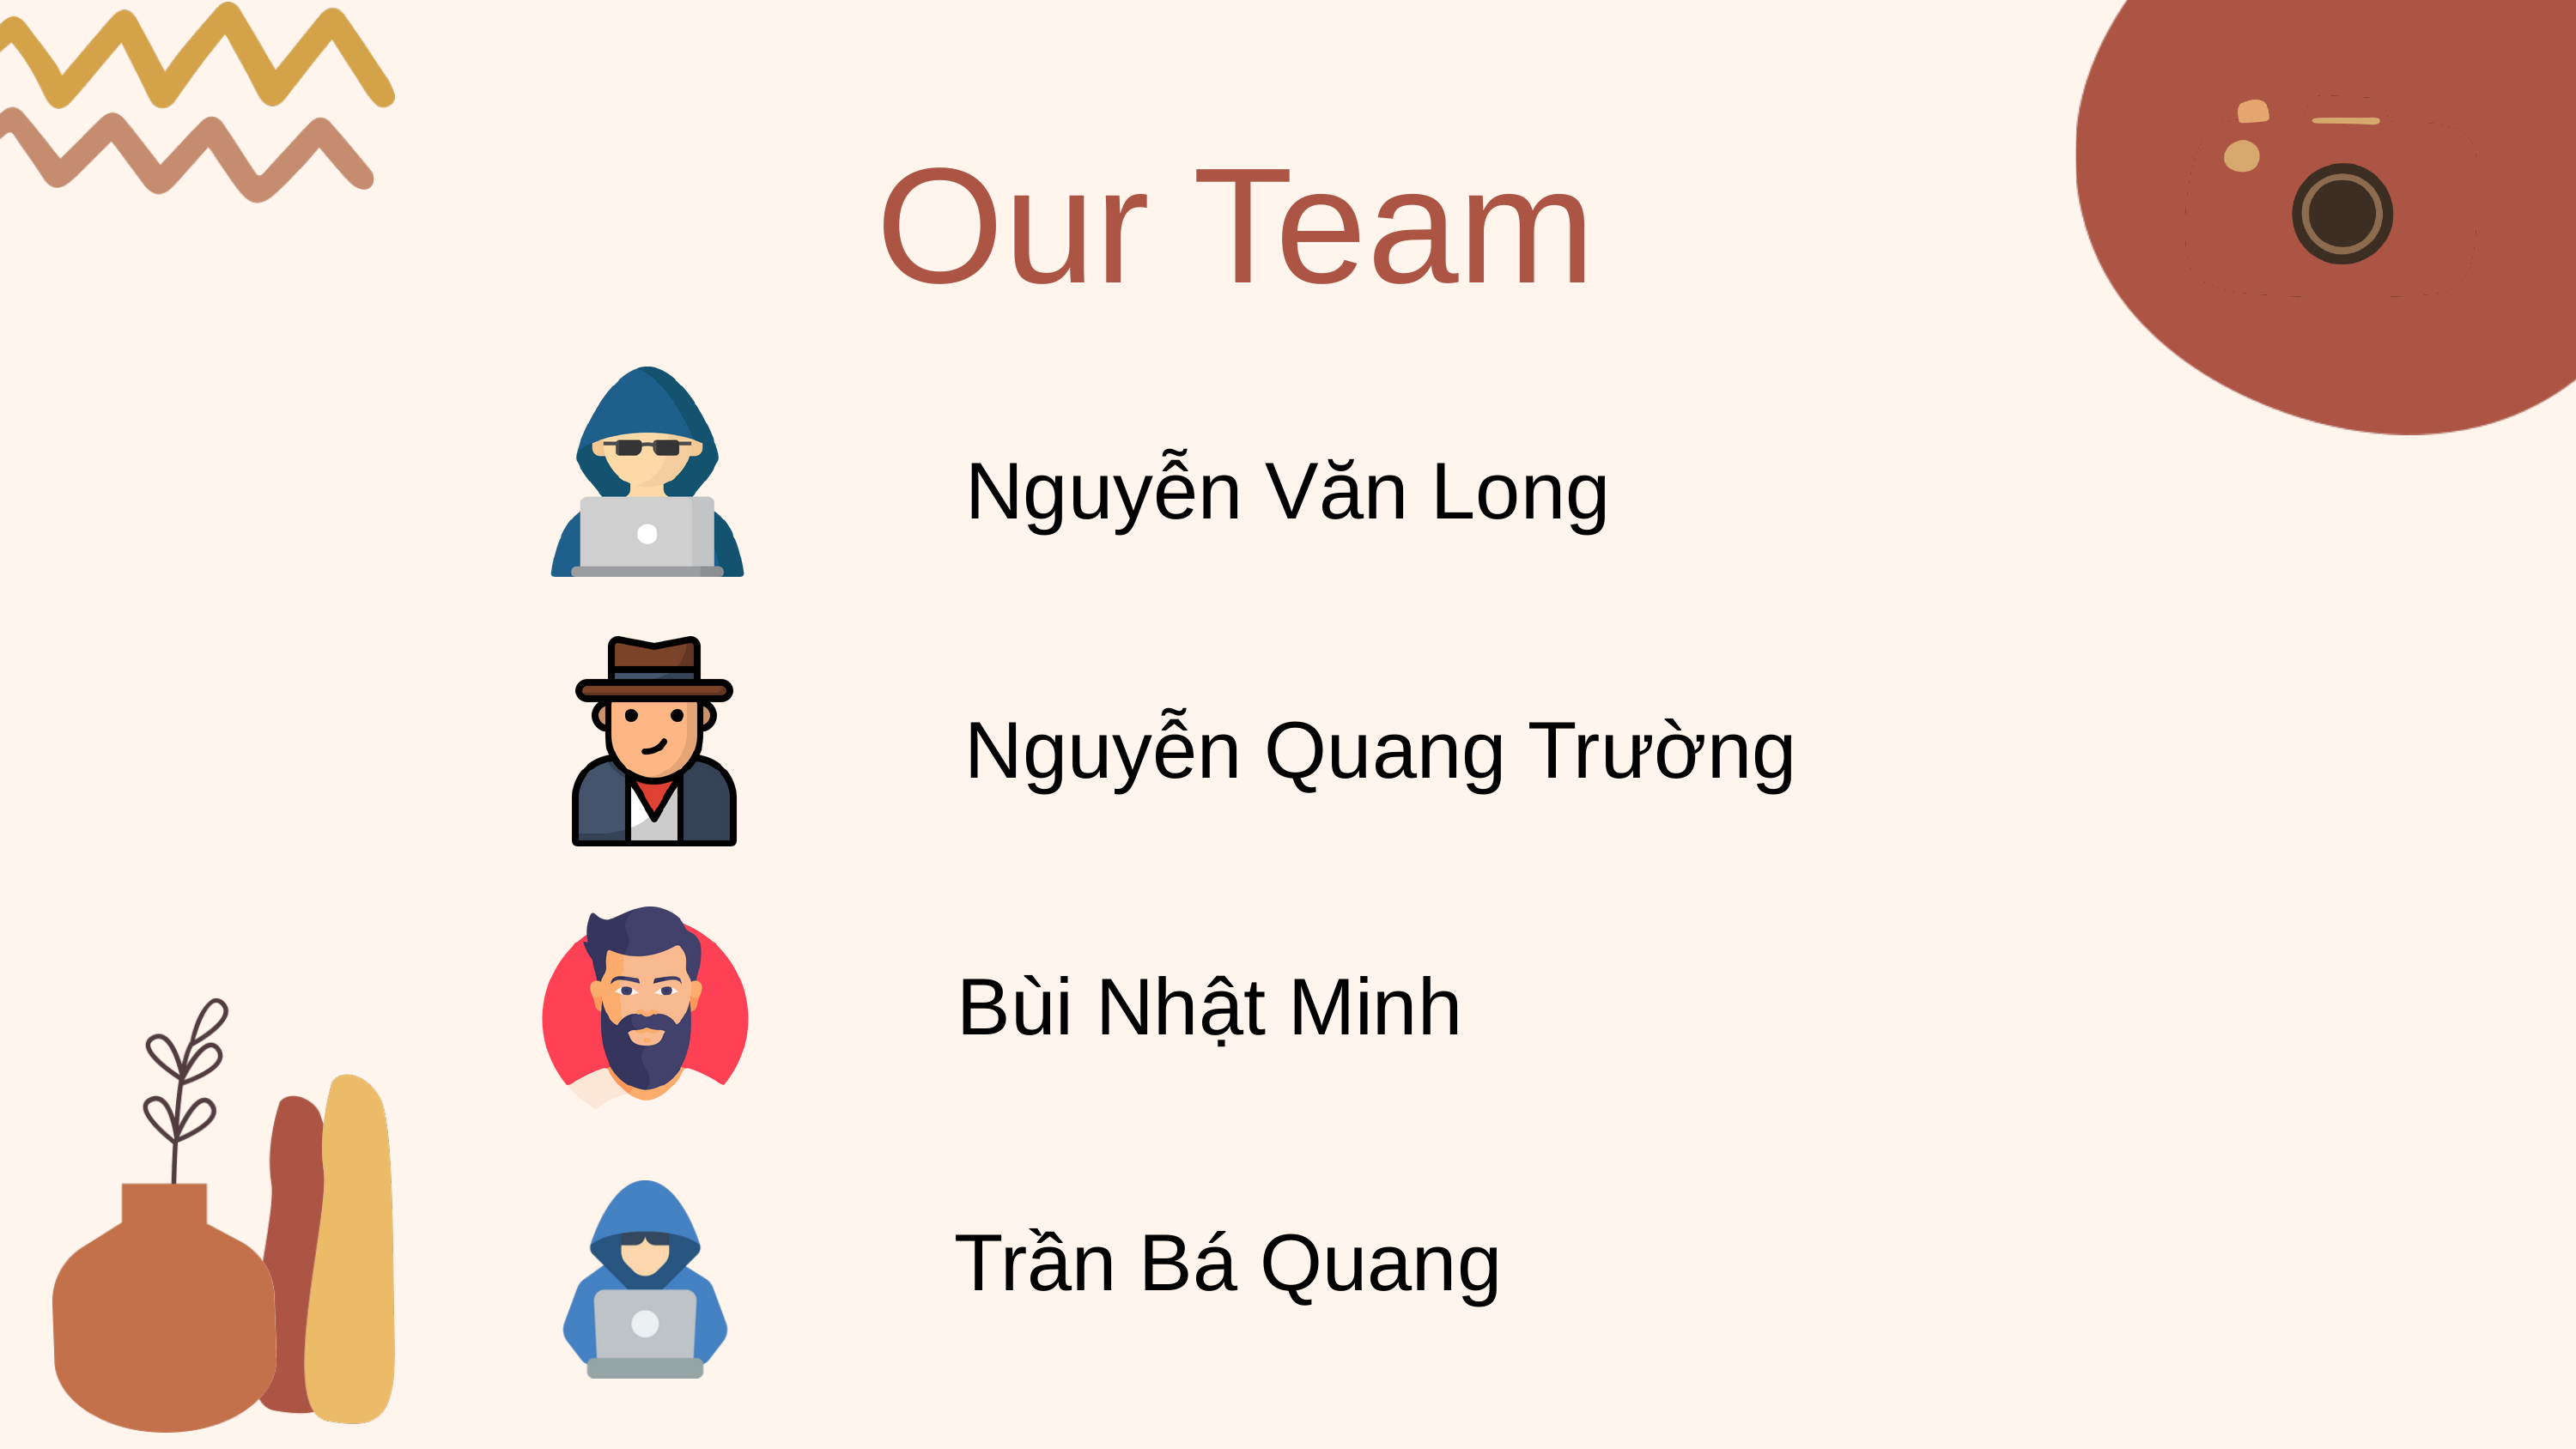

Our Team

Nguyễn Văn Long

Nguyễn Quang Trường

Bùi Nhật Minh

Trần Bá Quang